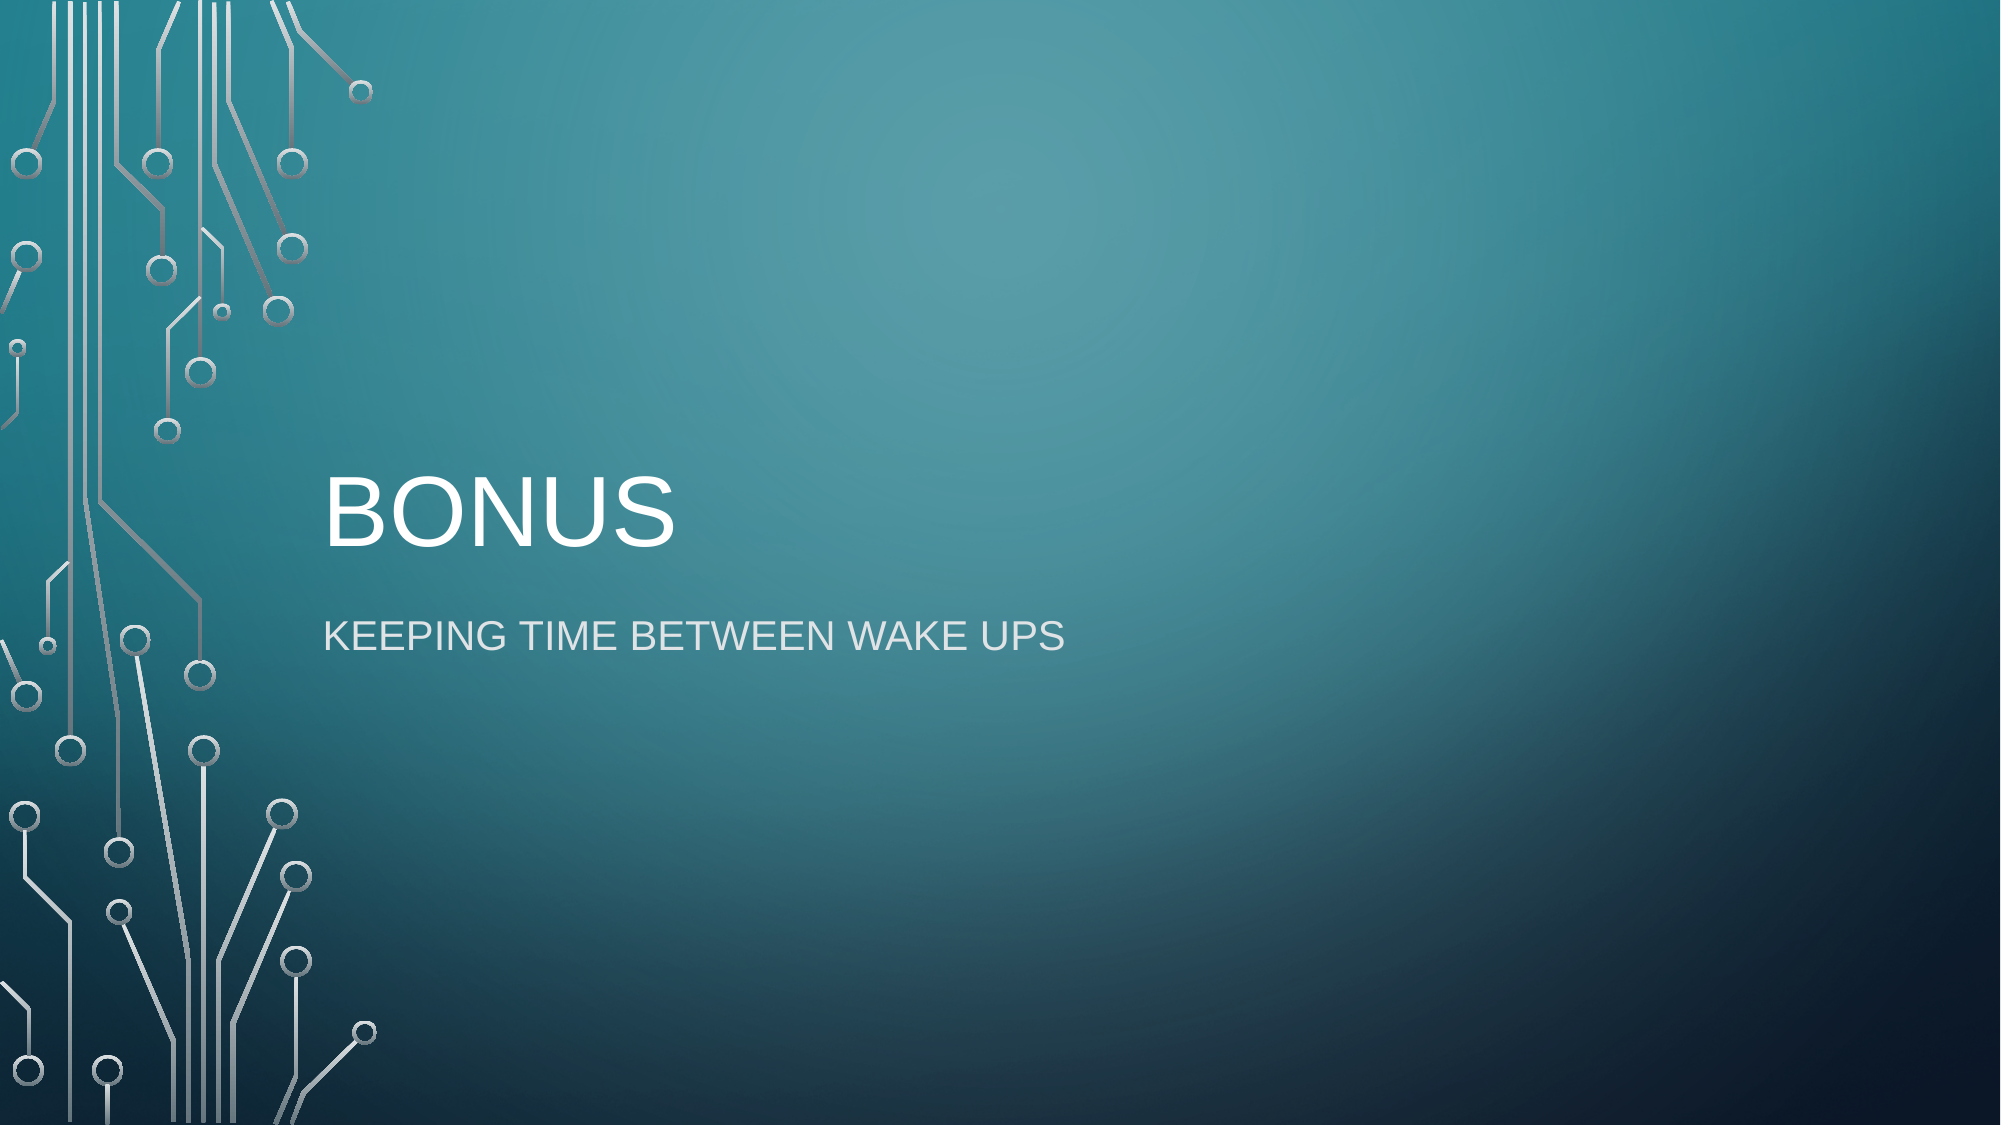

# Bonus
Keeping time between wake ups